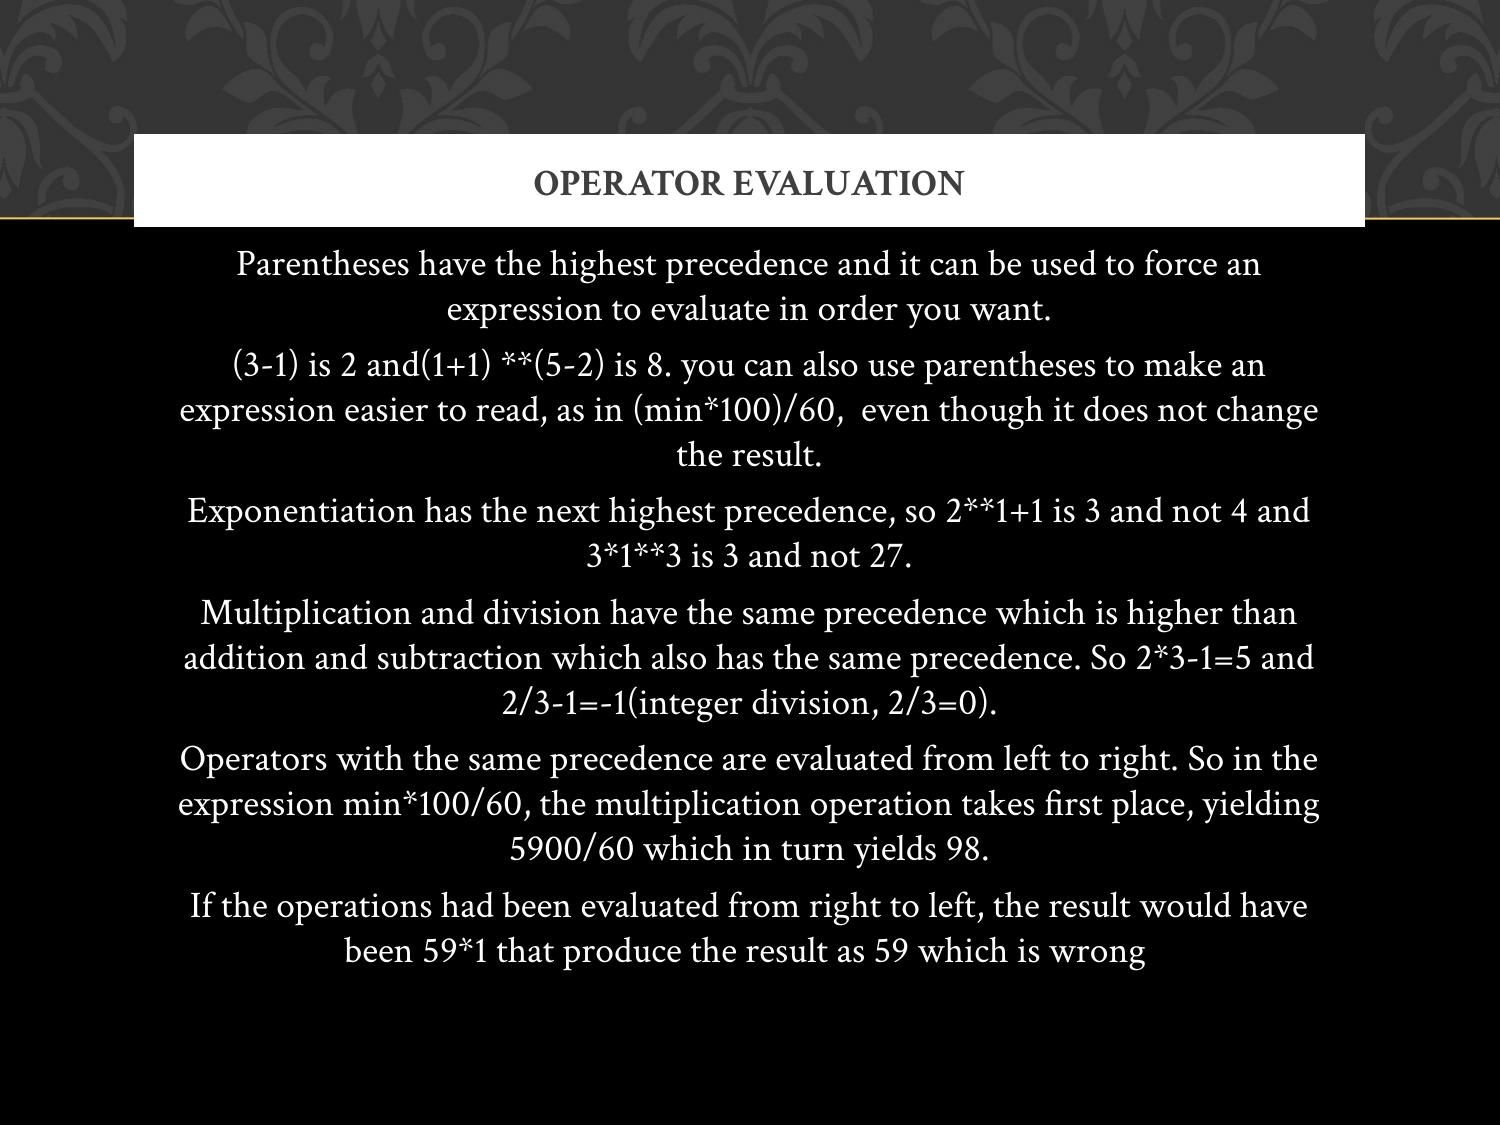

# OPERATOR EVALUATION
Parentheses have the highest precedence and it can be used to force an expression to evaluate in order you want.
(3-1) is 2 and(1+1) **(5-2) is 8. you can also use parentheses to make an expression easier to read, as in (min*100)/60,  even though it does not change the result.
Exponentiation has the next highest precedence, so 2**1+1 is 3 and not 4 and 3*1**3 is 3 and not 27.
Multiplication and division have the same precedence which is higher than addition and subtraction which also has the same precedence. So 2*3-1=5 and 2/3-1=-1(integer division, 2/3=0).
Operators with the same precedence are evaluated from left to right. So in the expression min*100/60, the multiplication operation takes first place, yielding 5900/60 which in turn yields 98.
If the operations had been evaluated from right to left, the result would have been 59*1 that produce the result as 59 which is wrong